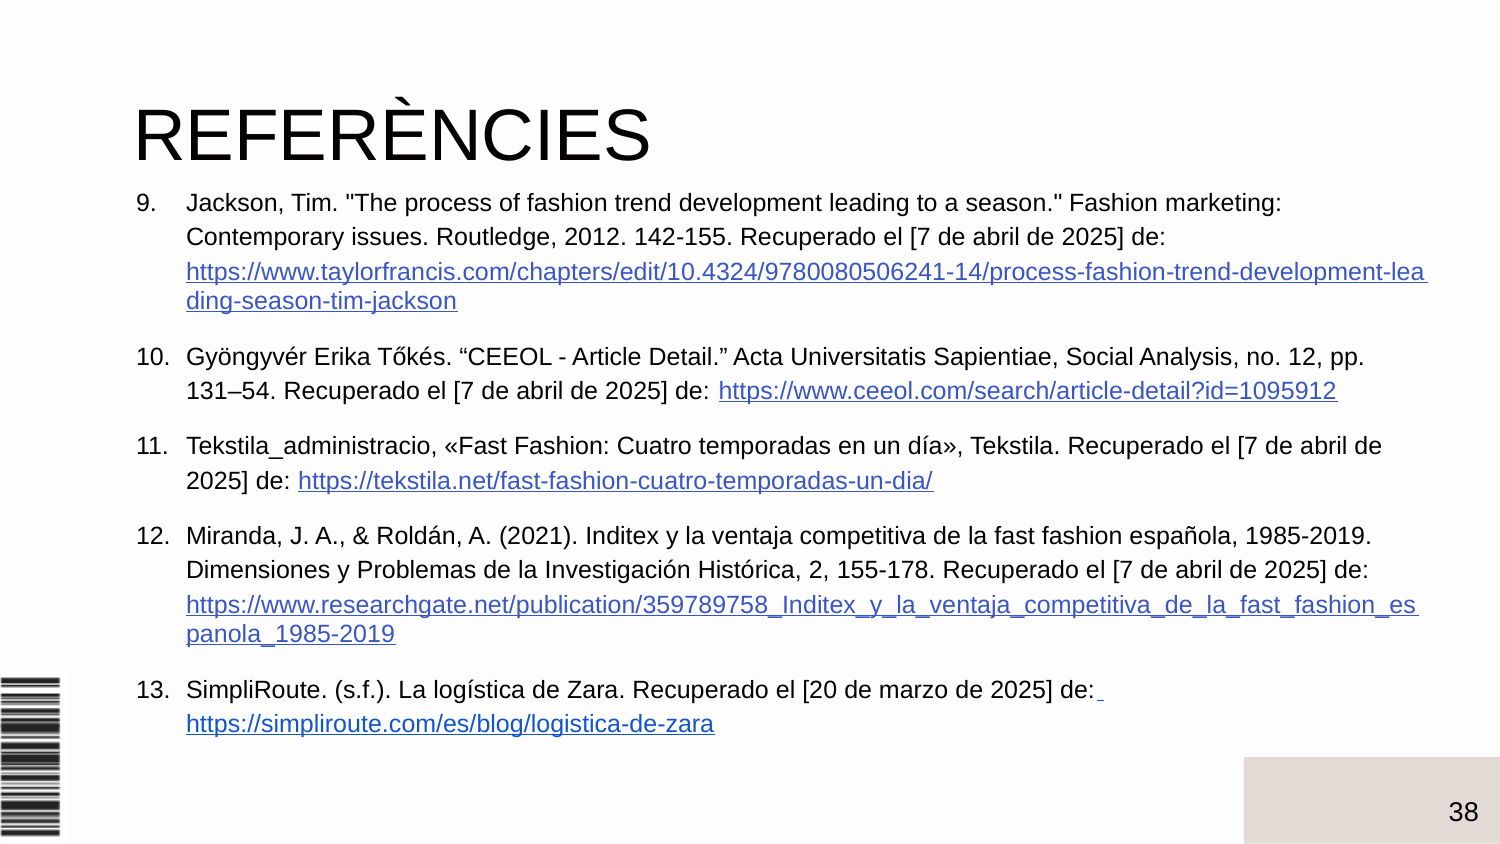

REFERÈNCIES
Jackson, Tim. "The process of fashion trend development leading to a season." Fashion marketing: Contemporary issues. Routledge, 2012. 142-155. Recuperado el [7 de abril de 2025] de: https://www.taylorfrancis.com/chapters/edit/10.4324/9780080506241-14/process-fashion-trend-development-leading-season-tim-jackson
Gyöngyvér Erika Tőkés. “CEEOL - Article Detail.” Acta Universitatis Sapientiae, Social Analysis, no. 12, pp. 131–54. Recuperado el [7 de abril de 2025] de: https://www.ceeol.com/search/article-detail?id=1095912
Tekstila_administracio, «Fast Fashion: Cuatro temporadas en un día», Tekstila. Recuperado el [7 de abril de 2025] de: https://tekstila.net/fast-fashion-cuatro-temporadas-un-dia/
Miranda, J. A., & Roldán, A. (2021). Inditex y la ventaja competitiva de la fast fashion española, 1985-2019. Dimensiones y Problemas de la Investigación Histórica, 2, 155-178. Recuperado el [7 de abril de 2025] de: https://www.researchgate.net/publication/359789758_Inditex_y_la_ventaja_competitiva_de_la_fast_fashion_espanola_1985-2019​
SimpliRoute. (s.f.). La logística de Zara. Recuperado el [20 de marzo de 2025] de: https://simpliroute.com/es/blog/logistica-de-zara

38